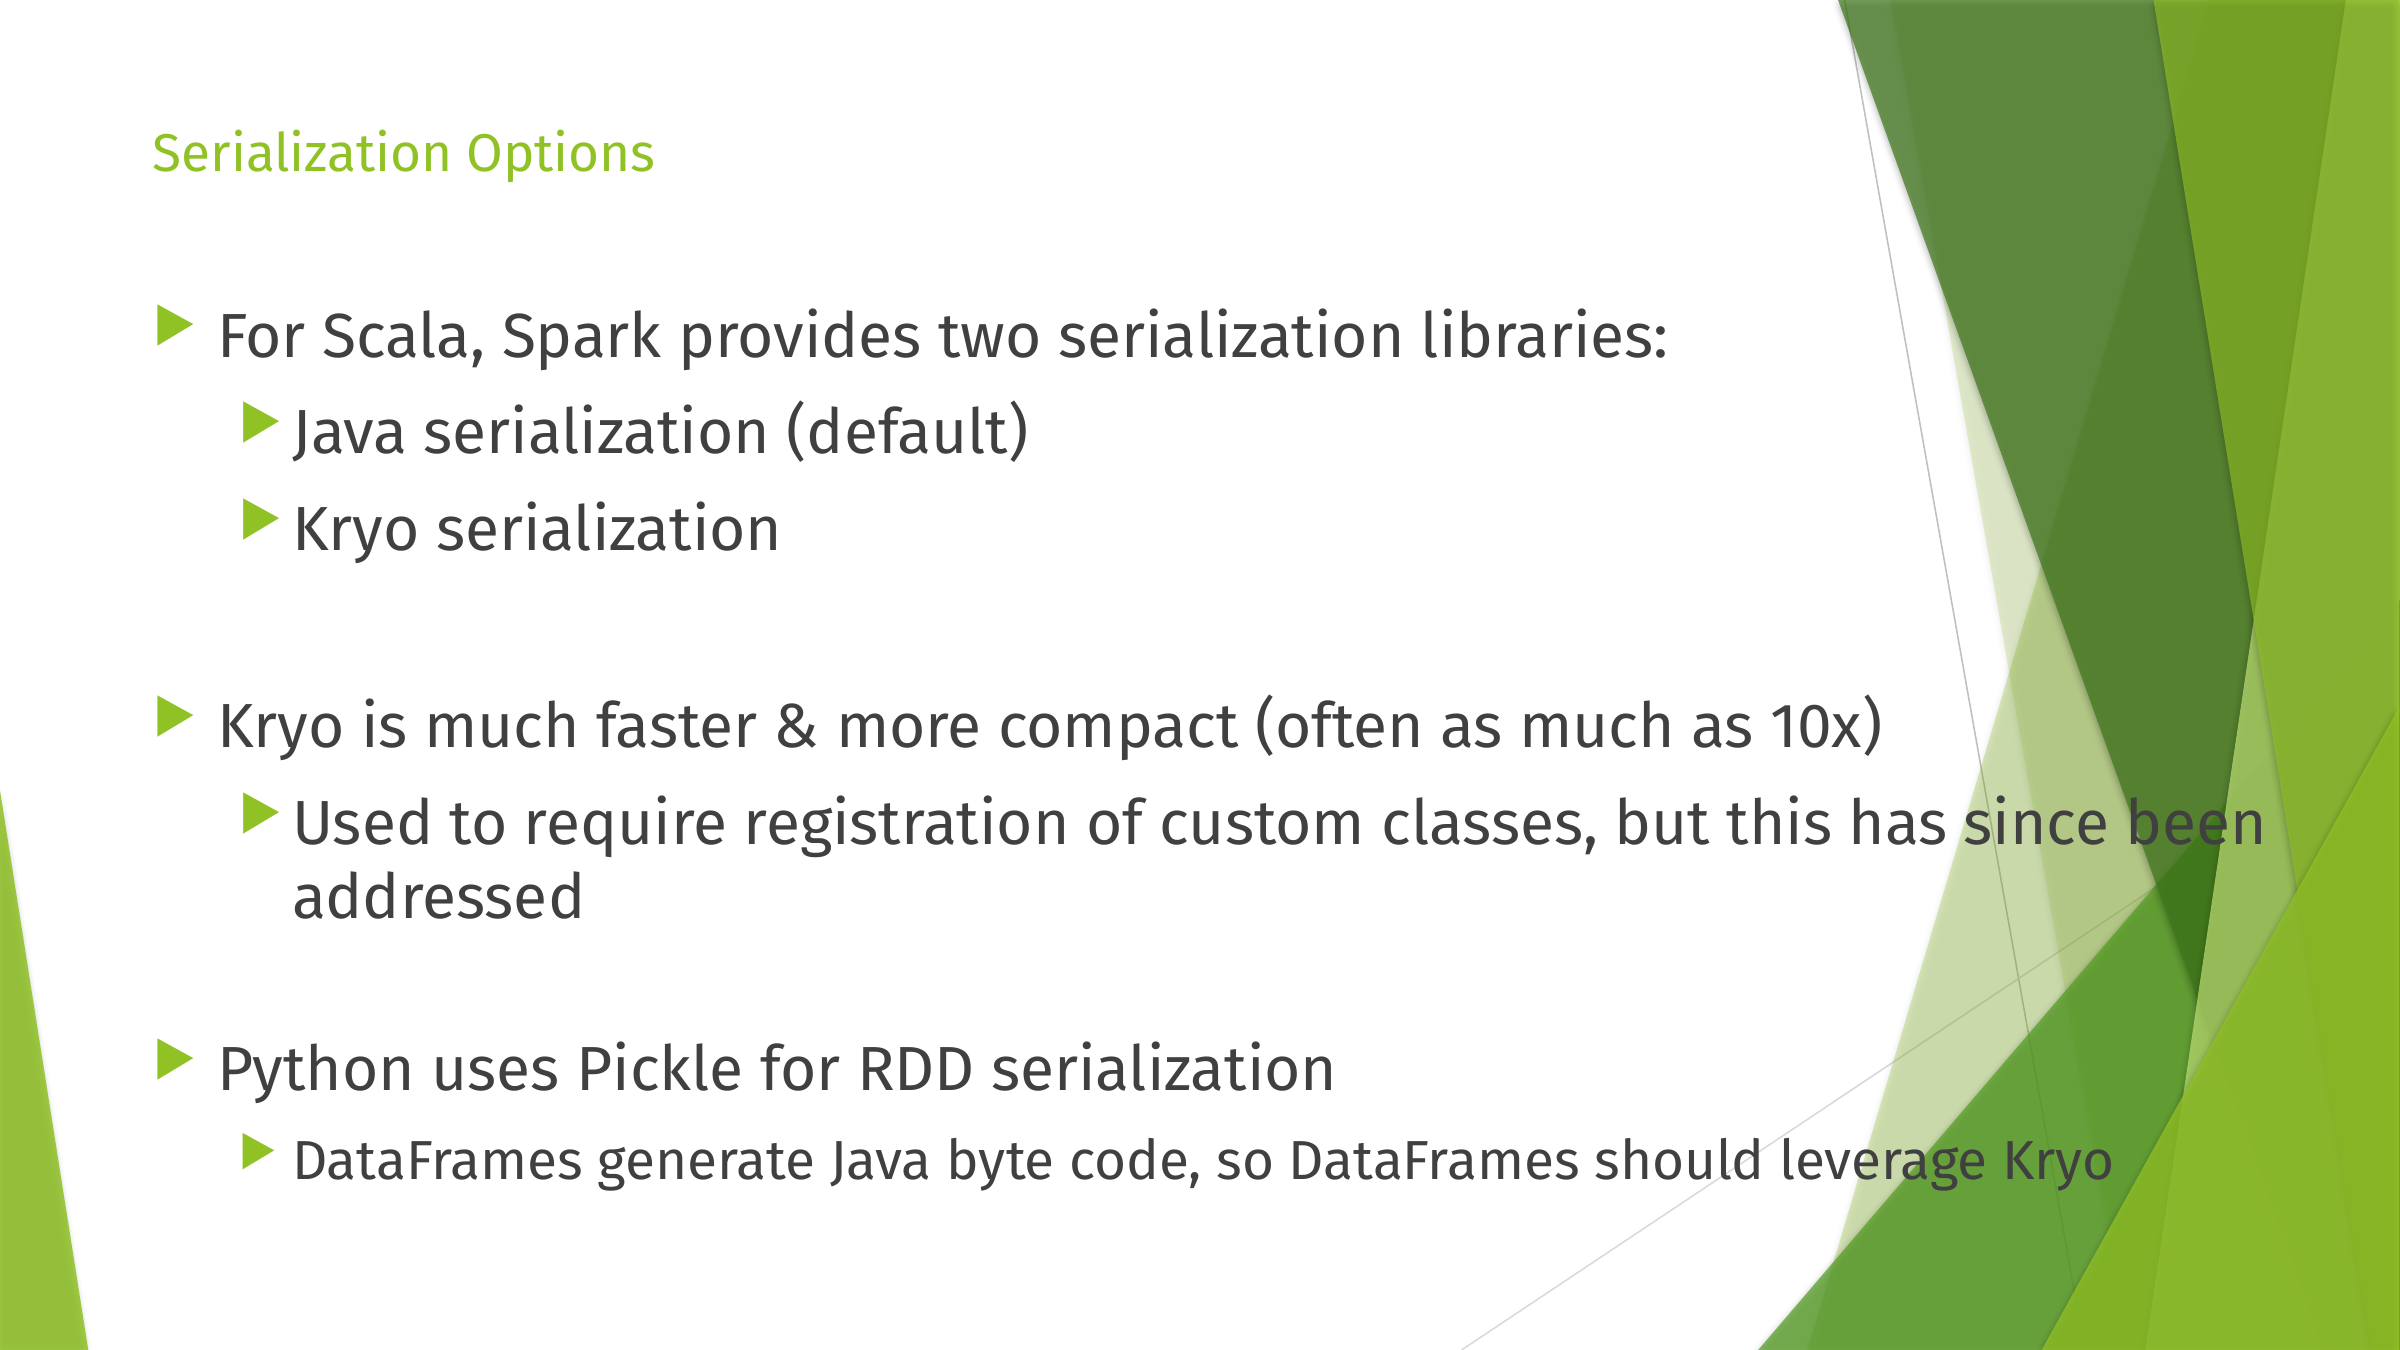

# Serialization Options
For Scala, Spark provides two serialization libraries:
Java serialization (default)
Kryo serialization

Kryo is much faster & more compact (often as much as 10x)
Used to require registration of custom classes, but this has since been addressed
Python uses Pickle for RDD serialization
DataFrames generate Java byte code, so DataFrames should leverage Kryo